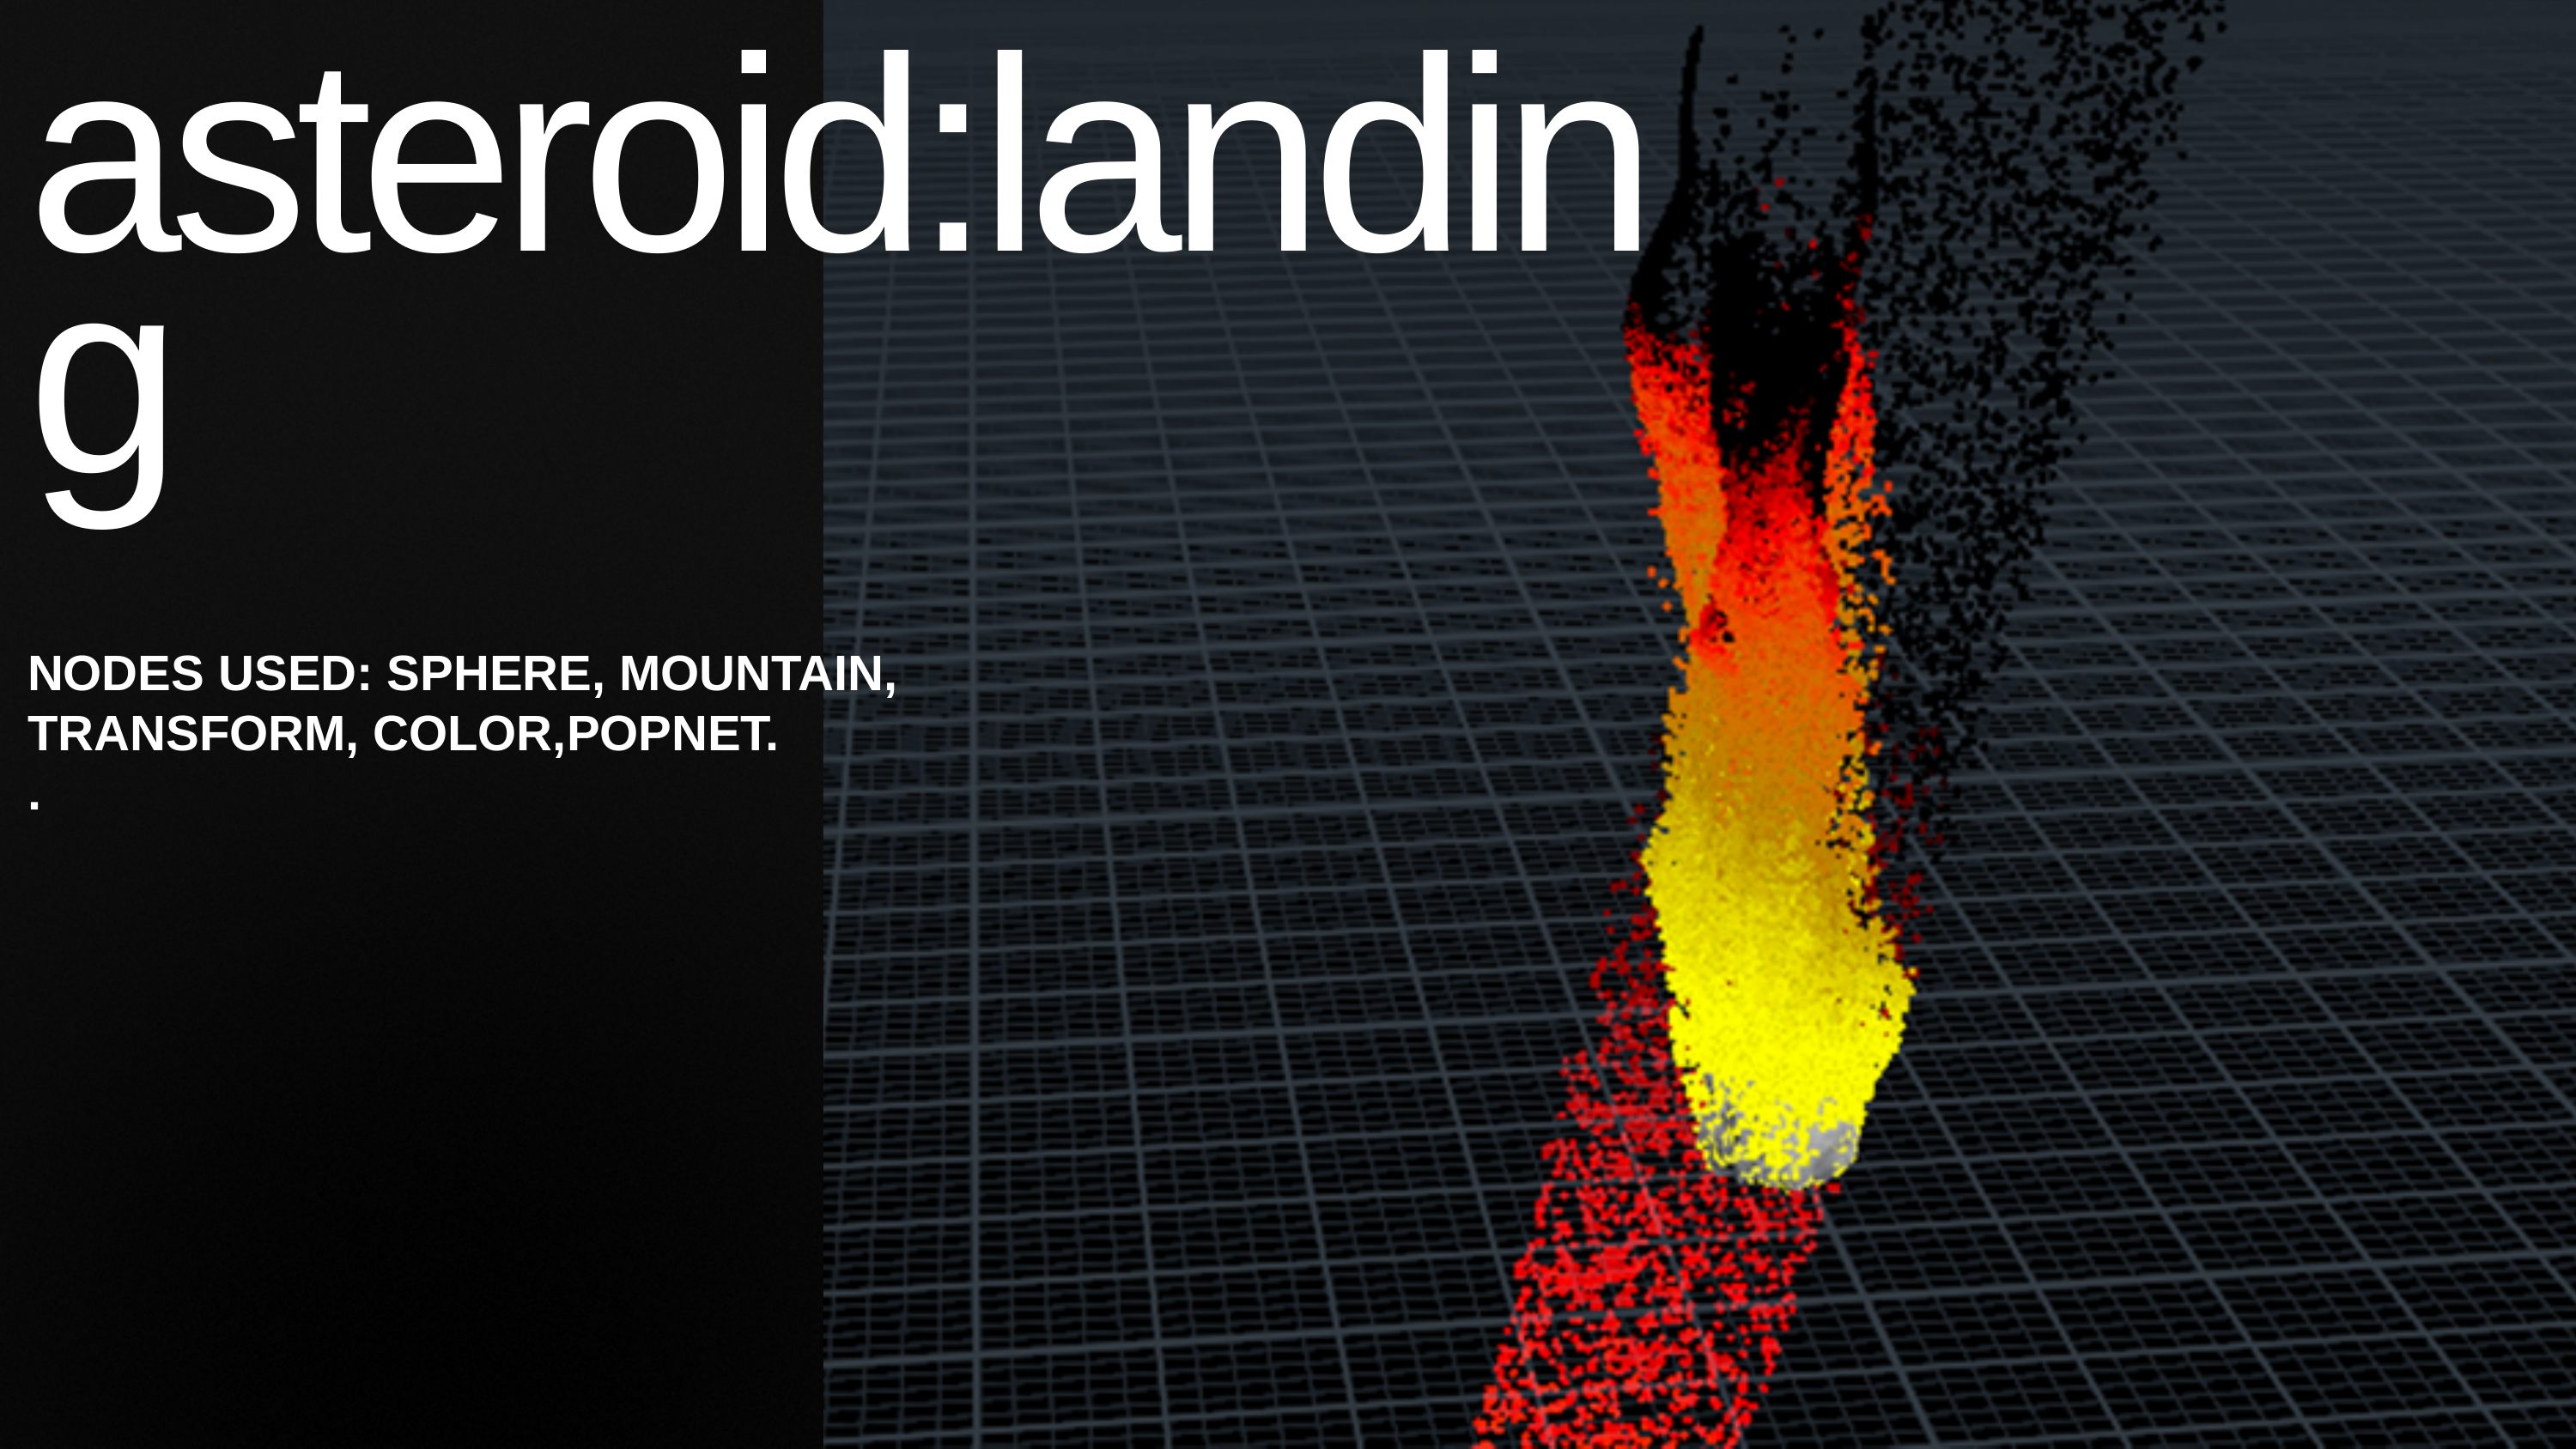

asteroid:landing
NODES USED: SPHERE, MOUNTAIN, TRANSFORM, COLOR,POPNET.
.